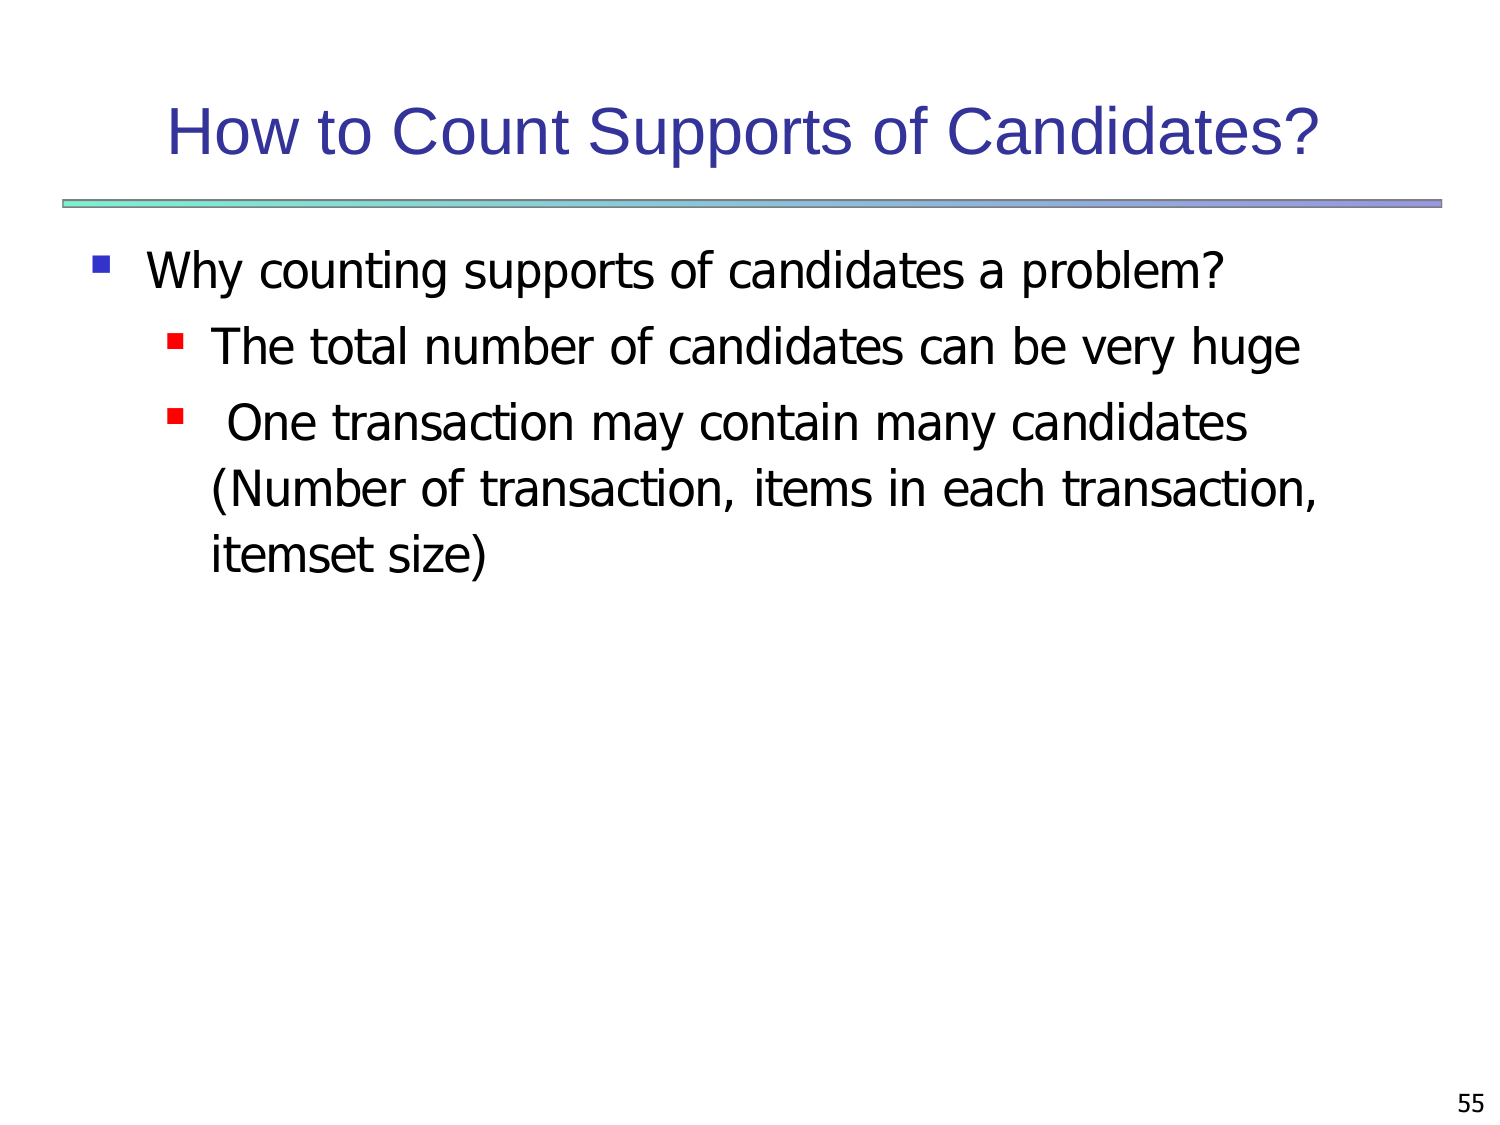

# How to Count Supports of Candidates?
Why counting supports of candidates a problem?
The total number of candidates can be very huge
 One transaction may contain many candidates (Number of transaction, items in each transaction, itemset size)
55